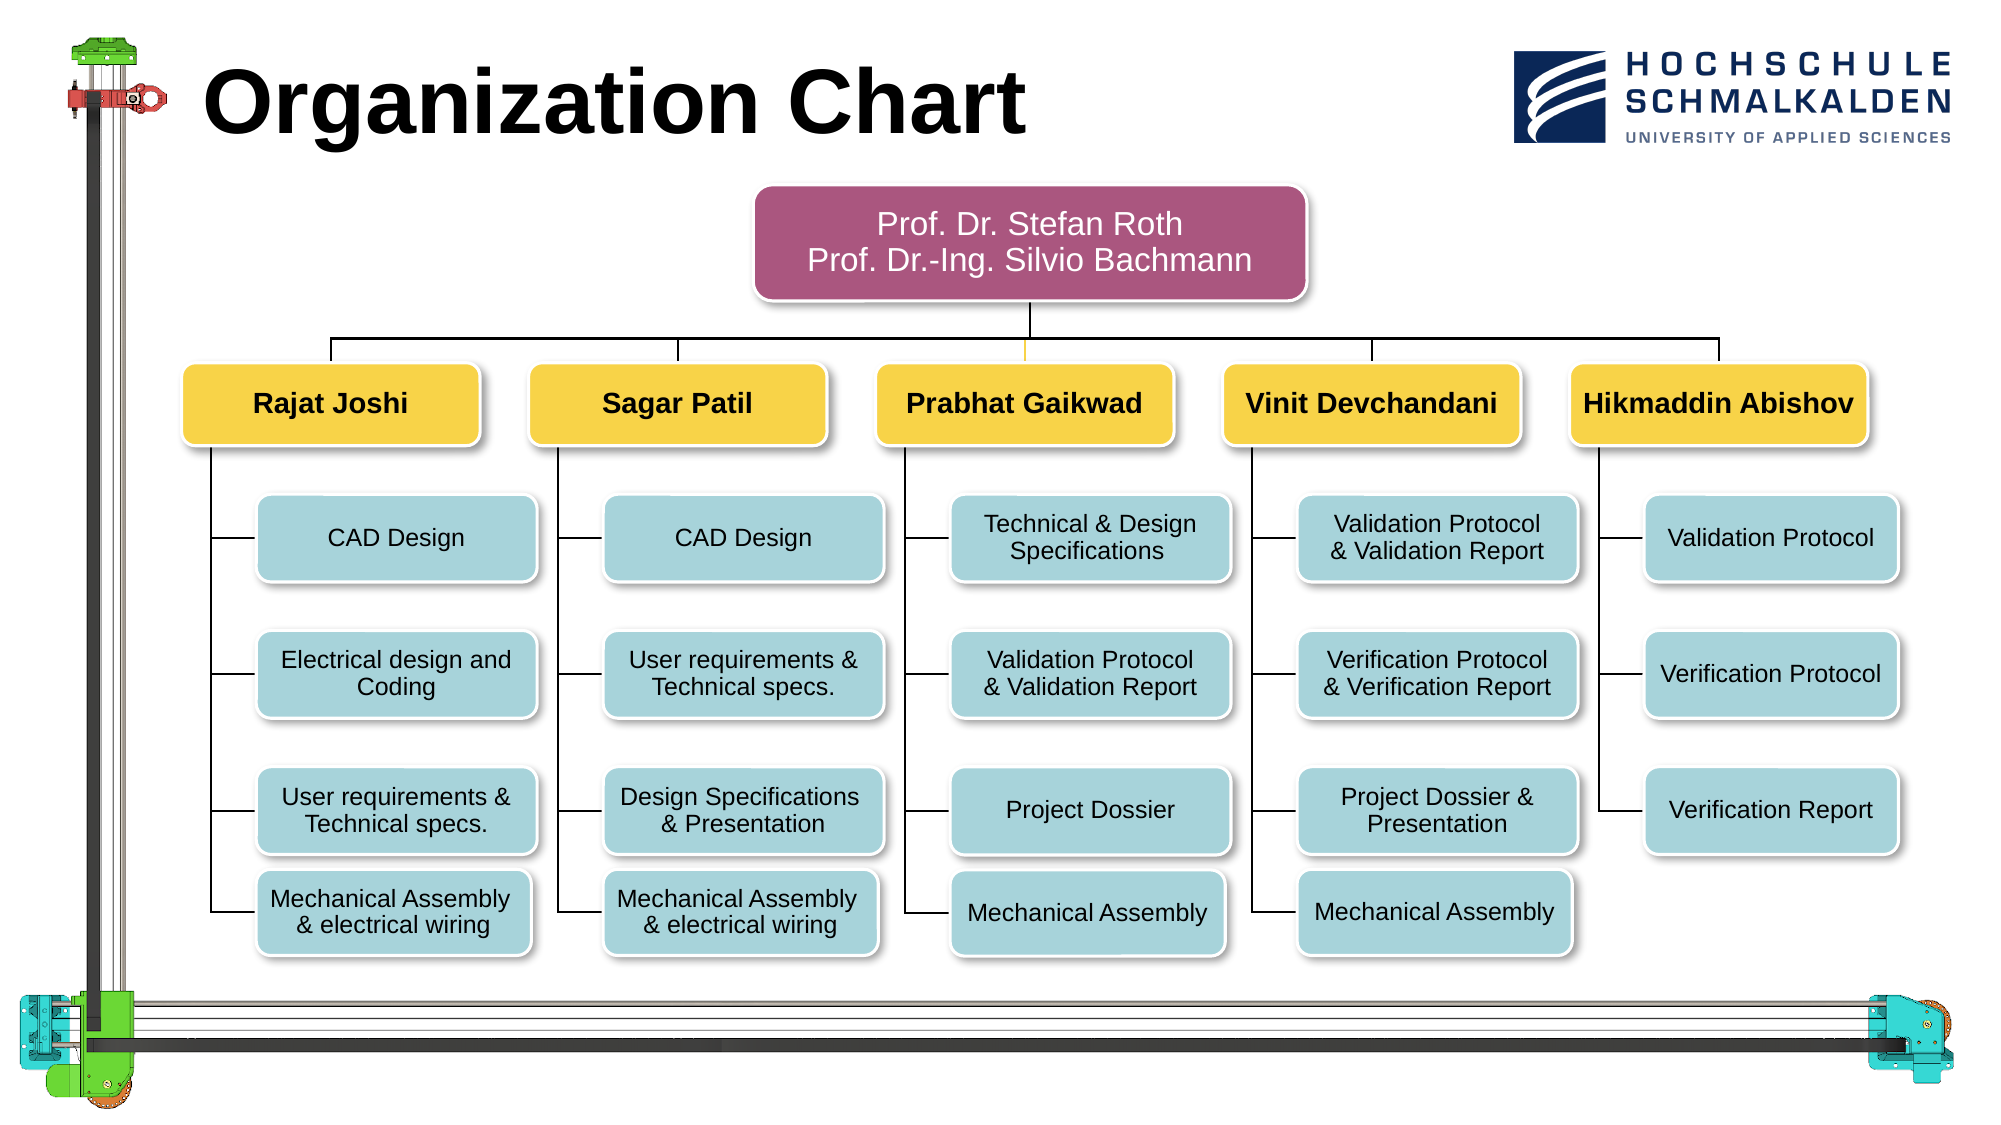

Organization Chart

Prof. Dr. Stefan Roth
Prof. Dr.-Ing. Silvio Bachmann

Rajat Joshi
Sagar Patil
Prabhat Gaikwad
Vinit Devchandani
Hikmaddin Abishov

CAD Design
CAD Design
Technical & Design Specifications
Validation Protocol
& Validation Report
Validation Protocol

Electrical design and Coding
User requirements & Technical specs.
Validation Protocol
& Validation Report
Verification Protocol
& Verification Report
Verification Protocol

User requirements & Technical specs.
Design Specifications
& Presentation
Project Dossier & Presentation
Verification Report
Project Dossier

Mechanical Assembly
& electrical wiring
Mechanical Assembly
& electrical wiring
Mechanical Assembly
Mechanical Assembly